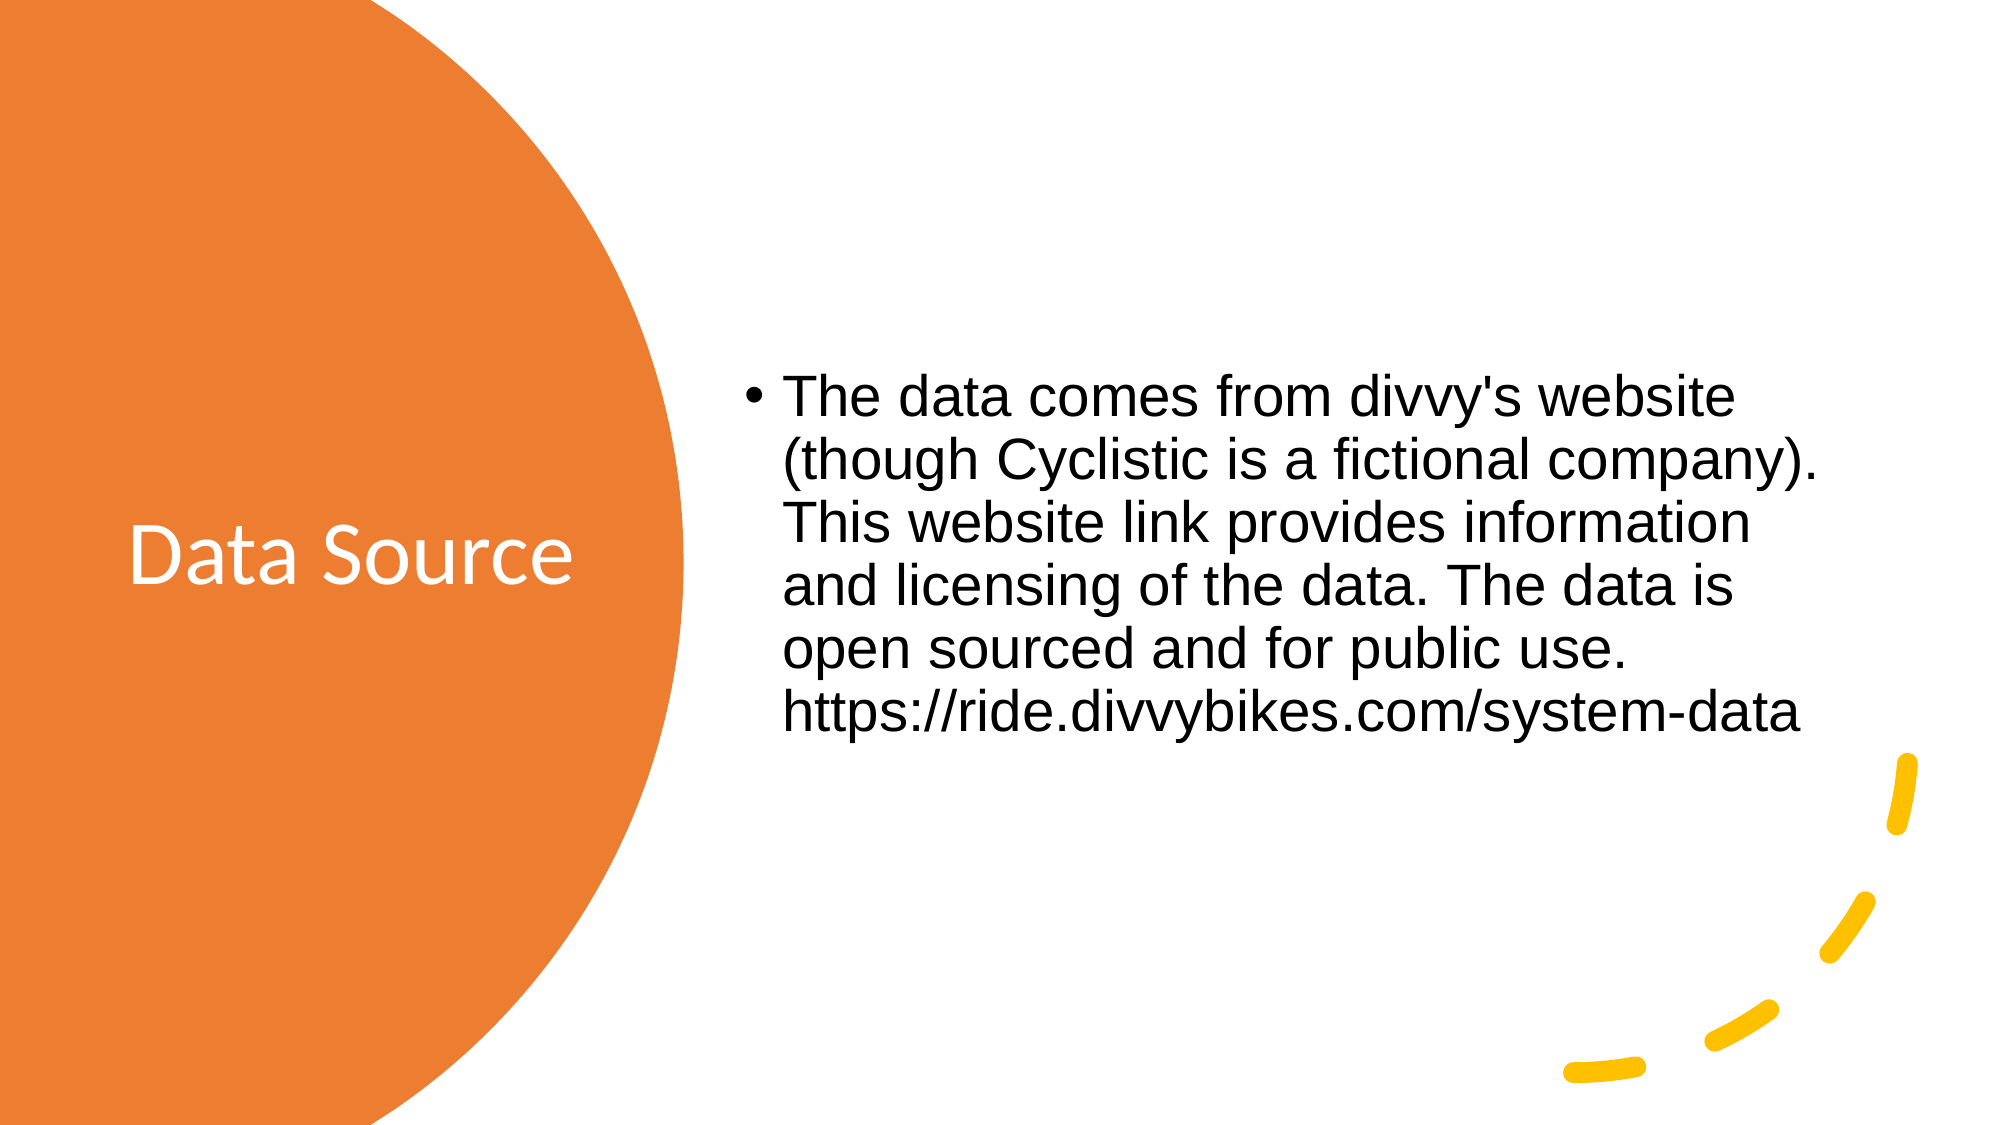

The data comes from divvy's website (though Cyclistic is a fictional company). This website link provides information and licensing of the data. The data is open sourced and for public use. https://ride.divvybikes.com/system-data
# Data Source